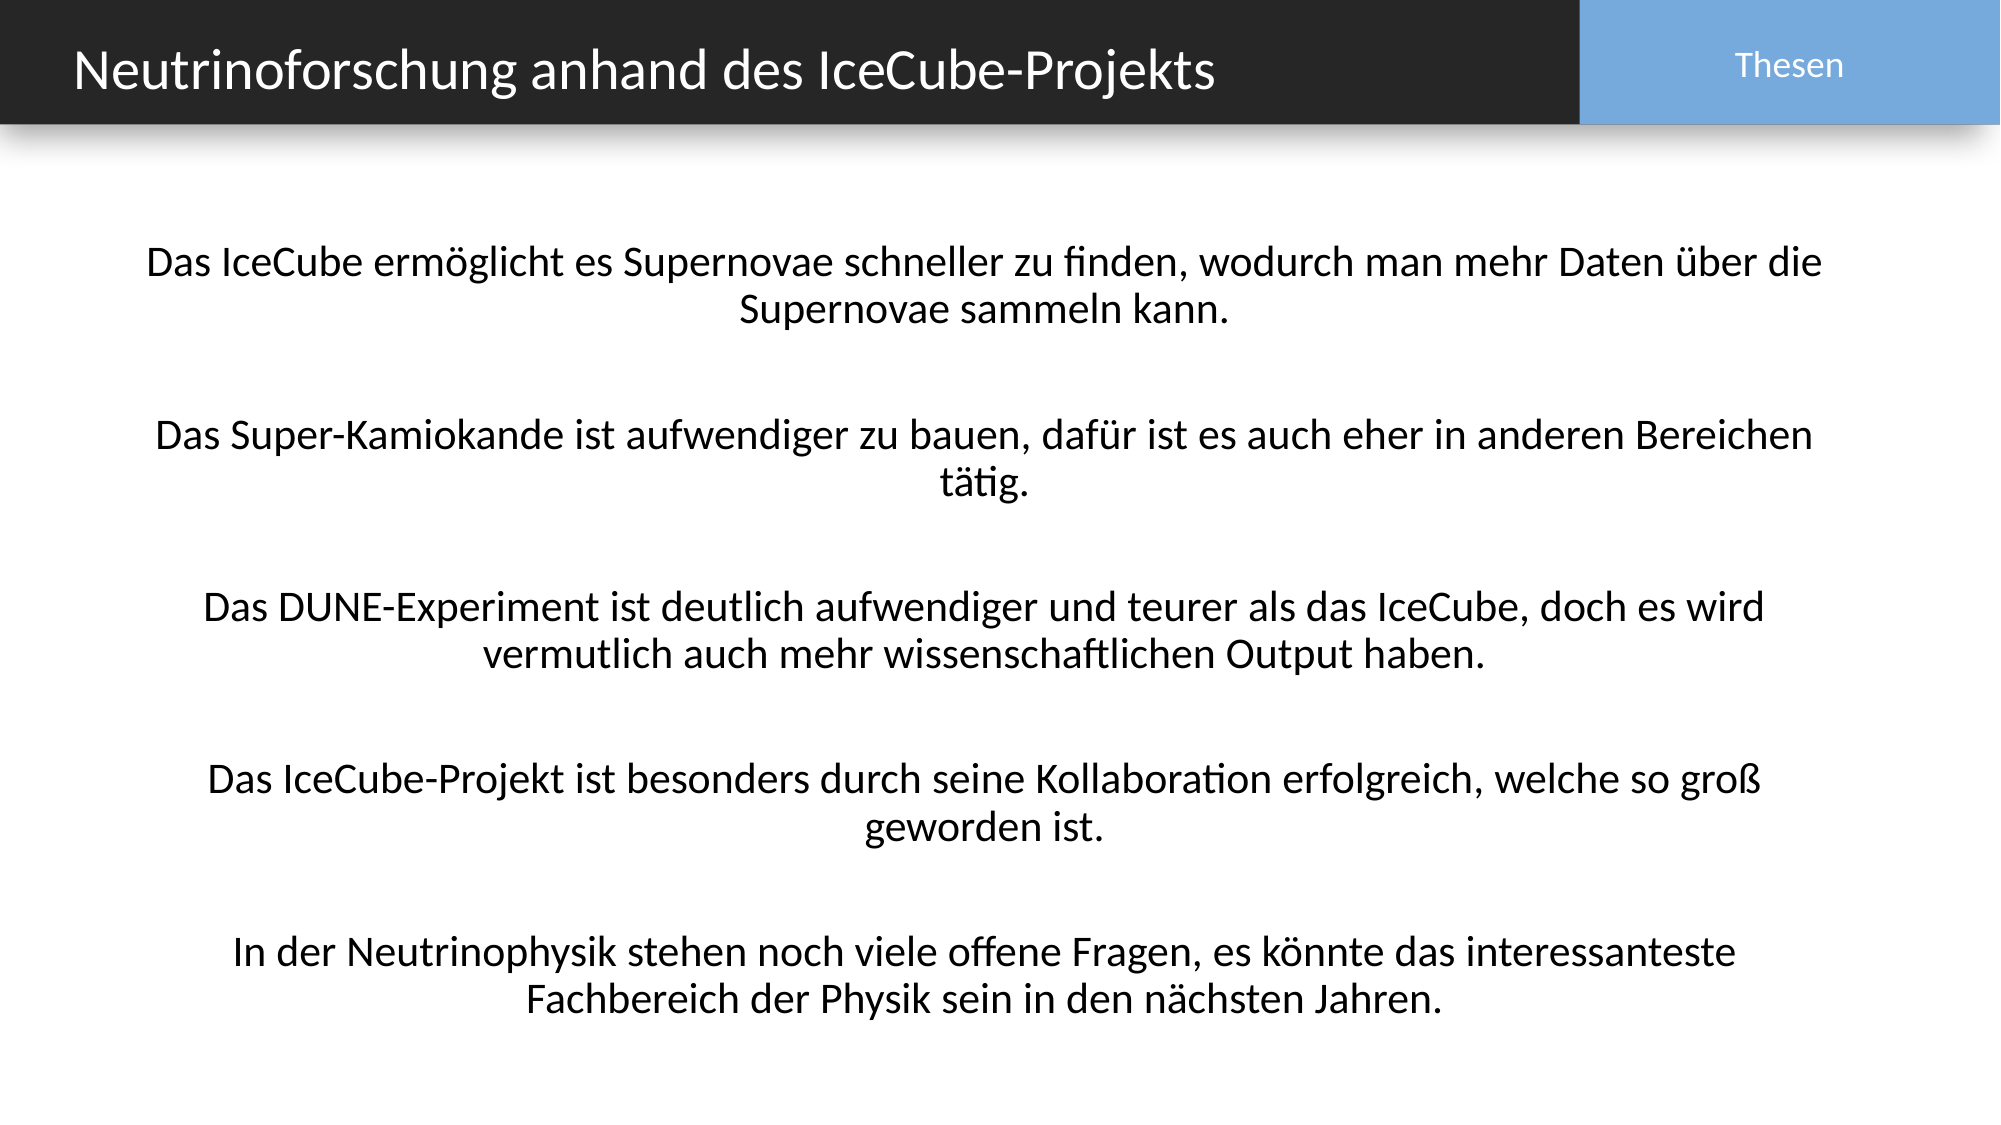

Thesen
Neutrinoforschung anhand des IceCube-Projekts
Das IceCube ermöglicht es Supernovae schneller zu finden, wodurch man mehr Daten über die Supernovae sammeln kann.

Das Super-Kamiokande ist aufwendiger zu bauen, dafür ist es auch eher in anderen Bereichen tätig.

Das DUNE-Experiment ist deutlich aufwendiger und teurer als das IceCube, doch es wird vermutlich auch mehr wissenschaftlichen Output haben.

Das IceCube-Projekt ist besonders durch seine Kollaboration erfolgreich, welche so groß geworden ist.

In der Neutrinophysik stehen noch viele offene Fragen, es könnte das interessanteste Fachbereich der Physik sein in den nächsten Jahren.